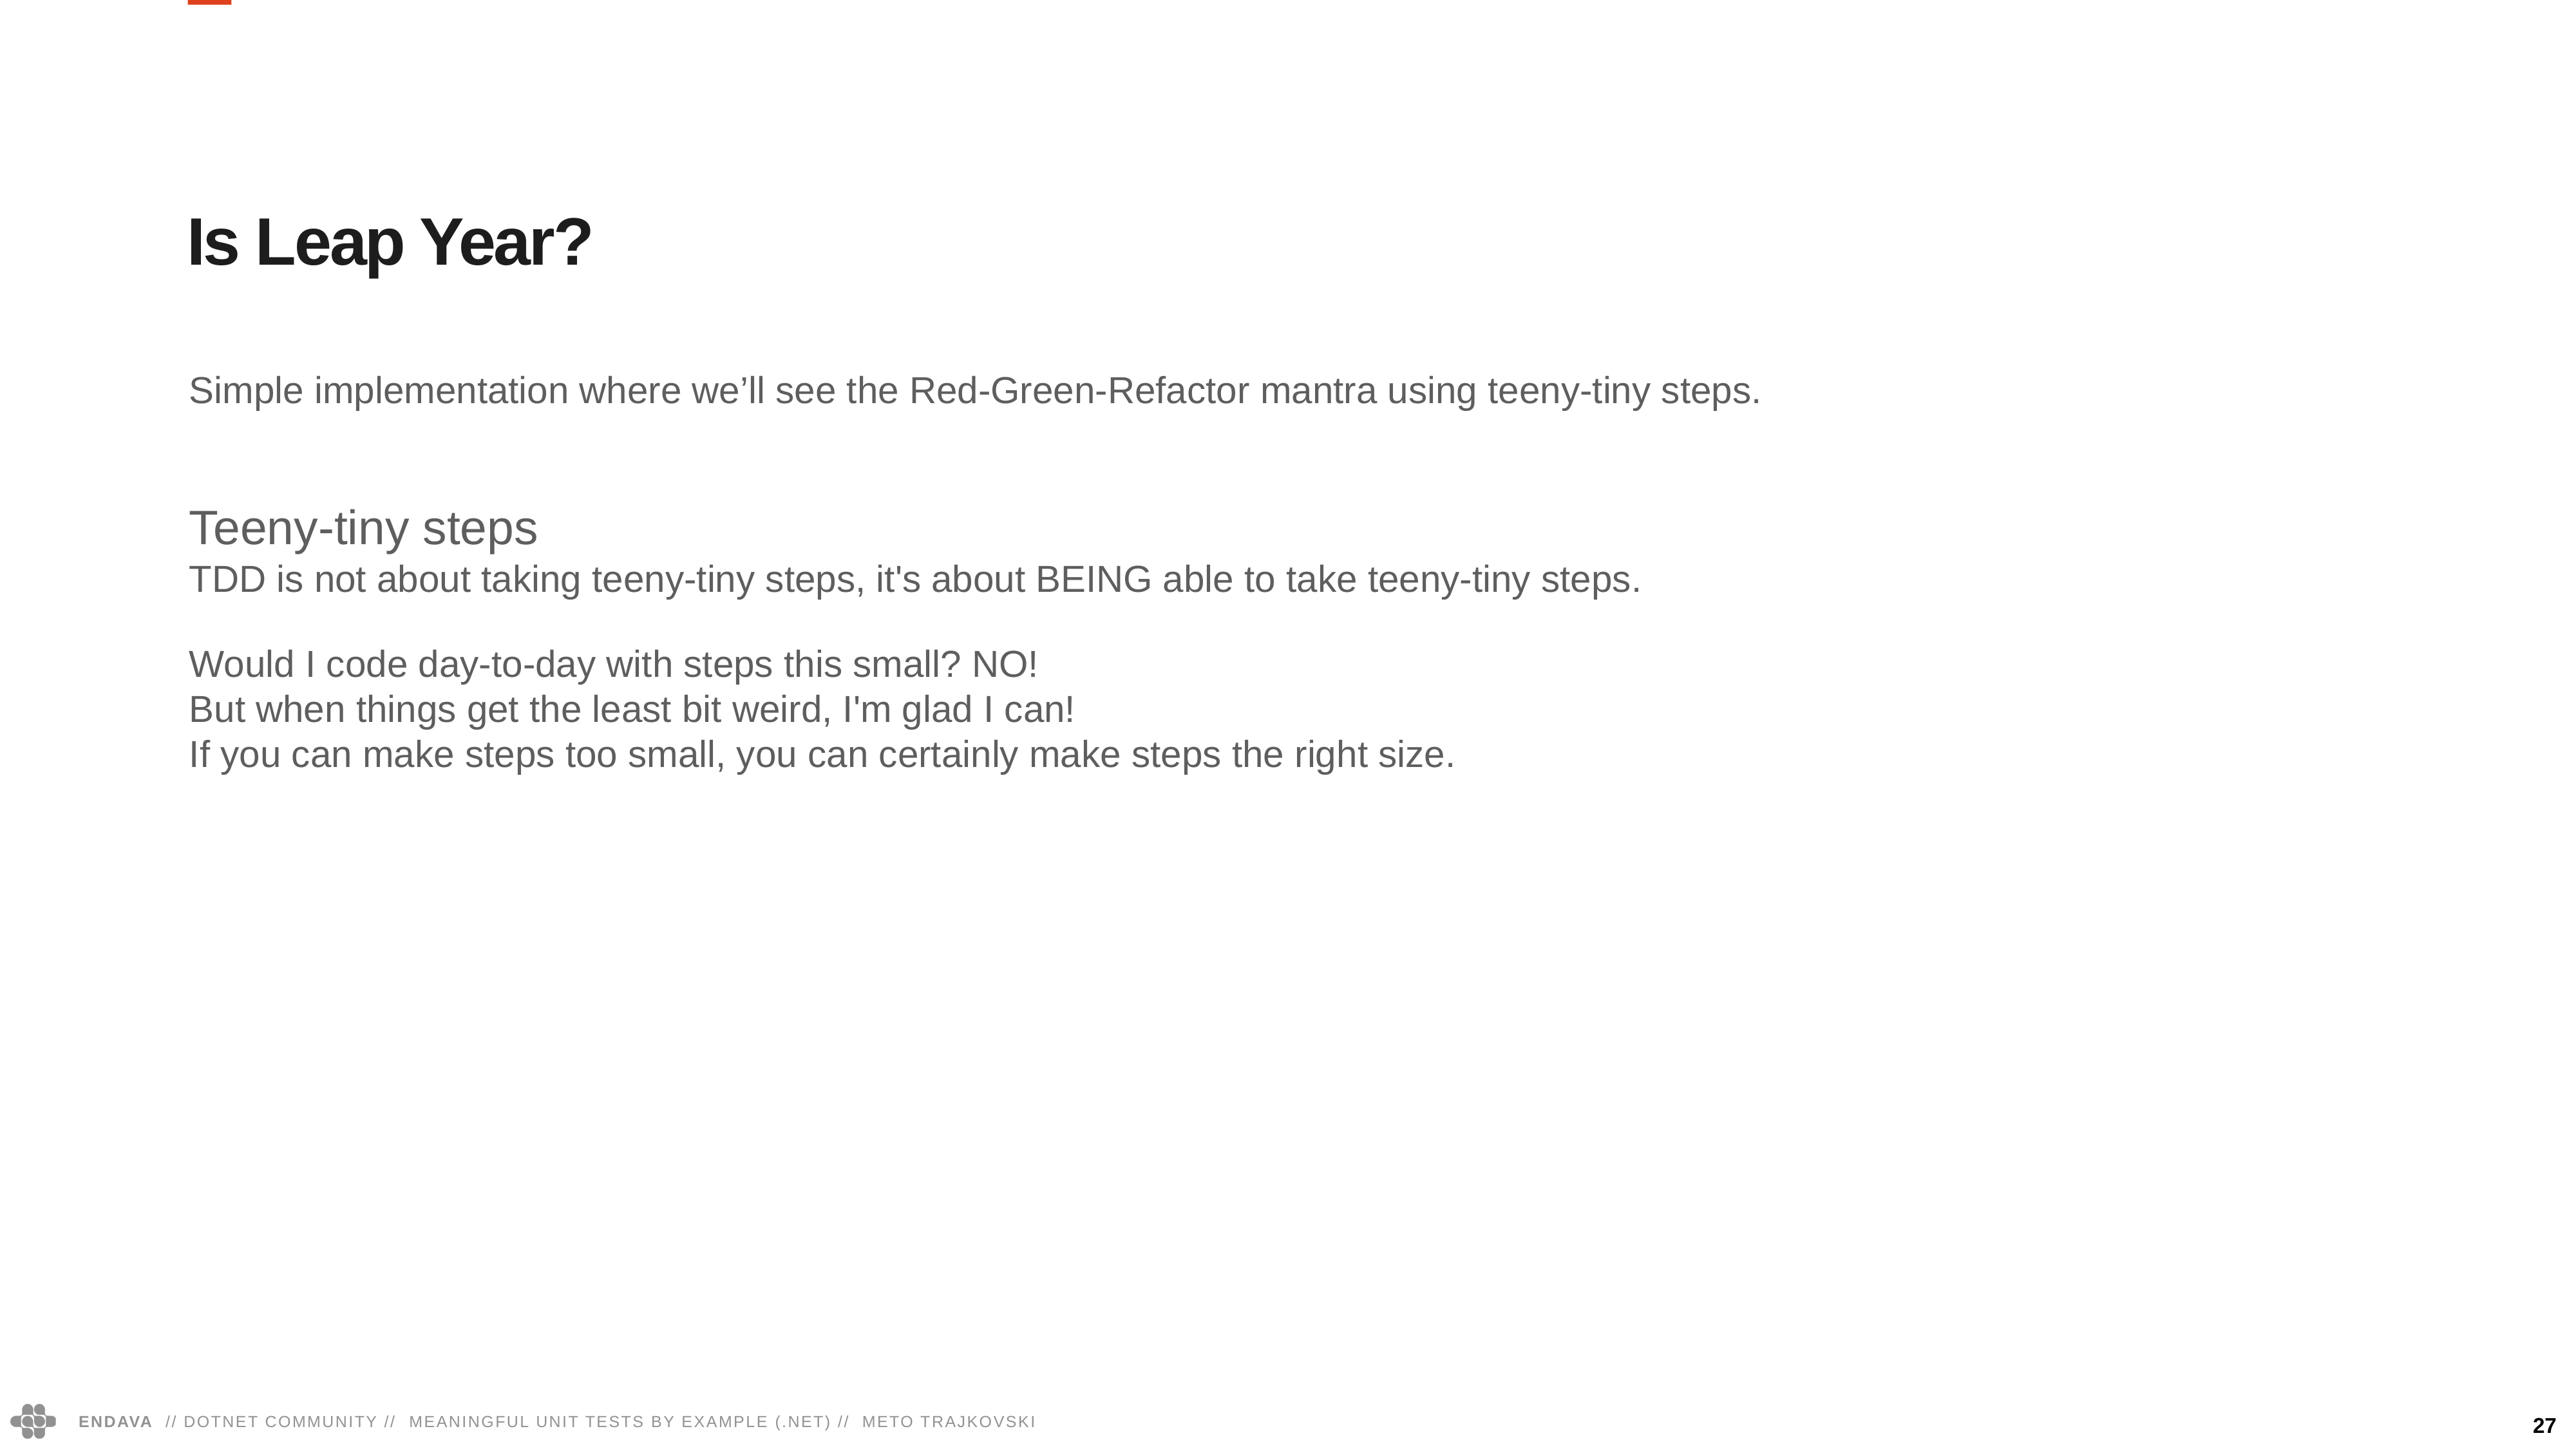

Is Leap Year?
Simple implementation where we’ll see the Red-Green-Refactor mantra using teeny-tiny steps.
Teeny-tiny steps
TDD is not about taking teeny-tiny steps, it's about BEING able to take teeny-tiny steps.
Would I code day-to-day with steps this small? NO!
But when things get the least bit weird, I'm glad I can!
If you can make steps too small, you can certainly make steps the right size.
27